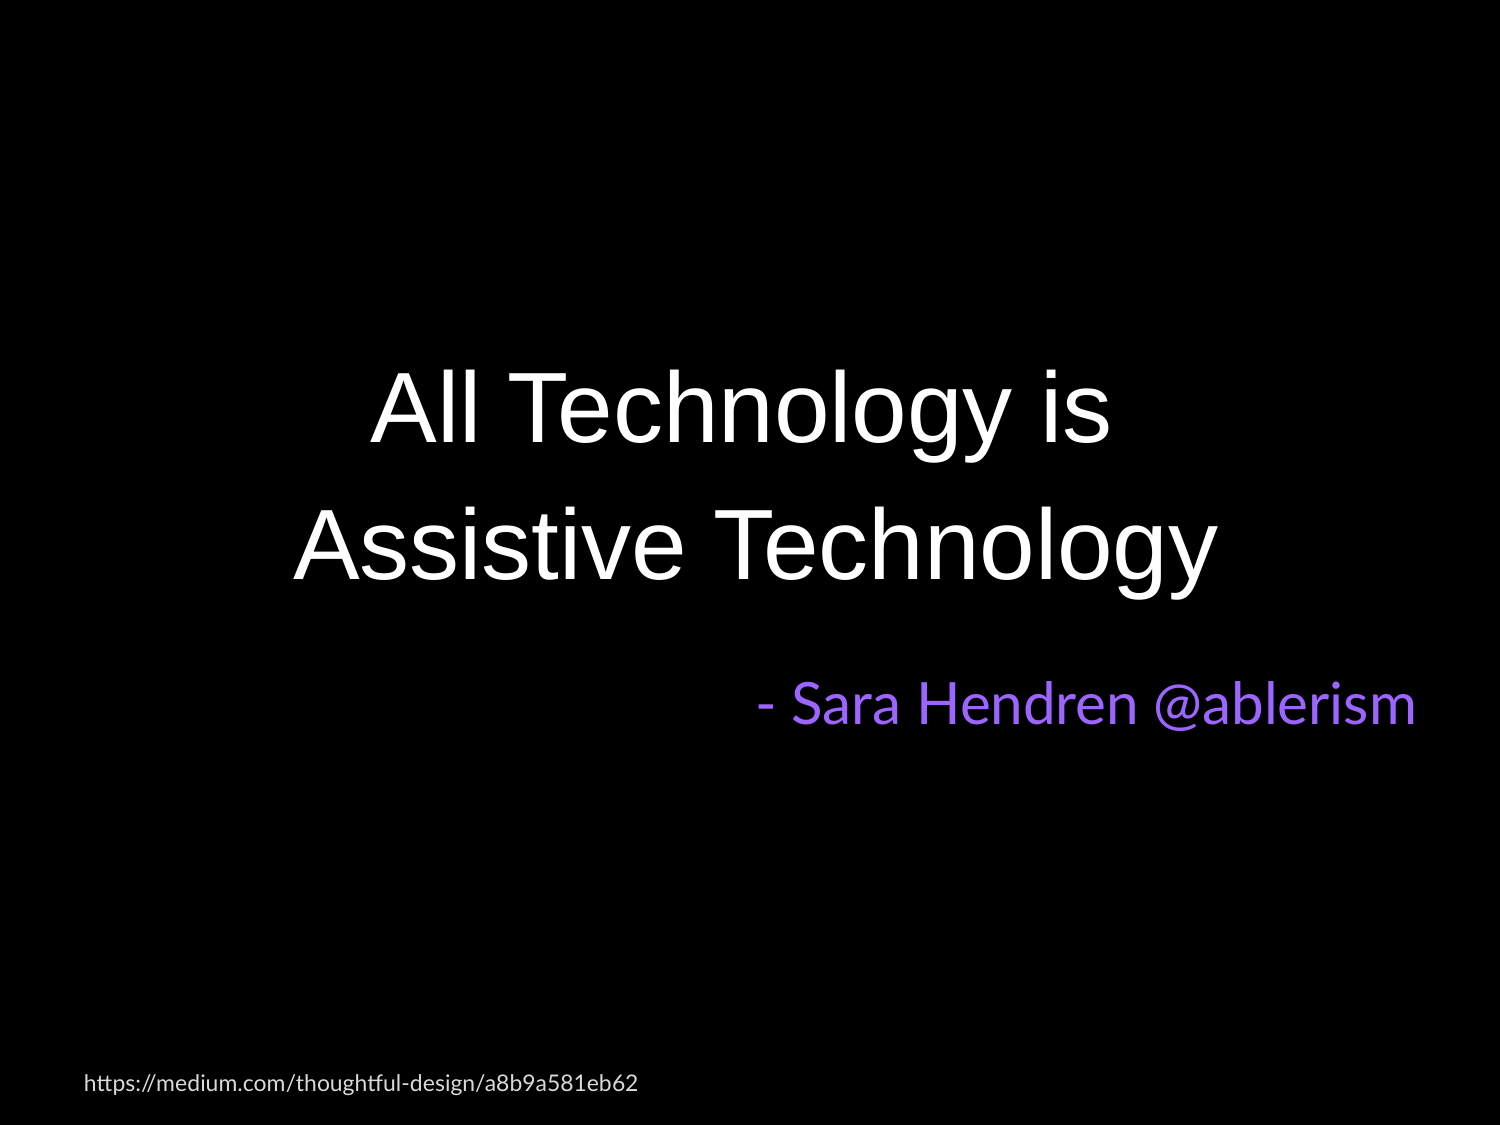

All Technology is
Assistive Technology
# - Sara Hendren @ablerism
https://medium.com/thoughtful-design/a8b9a581eb62